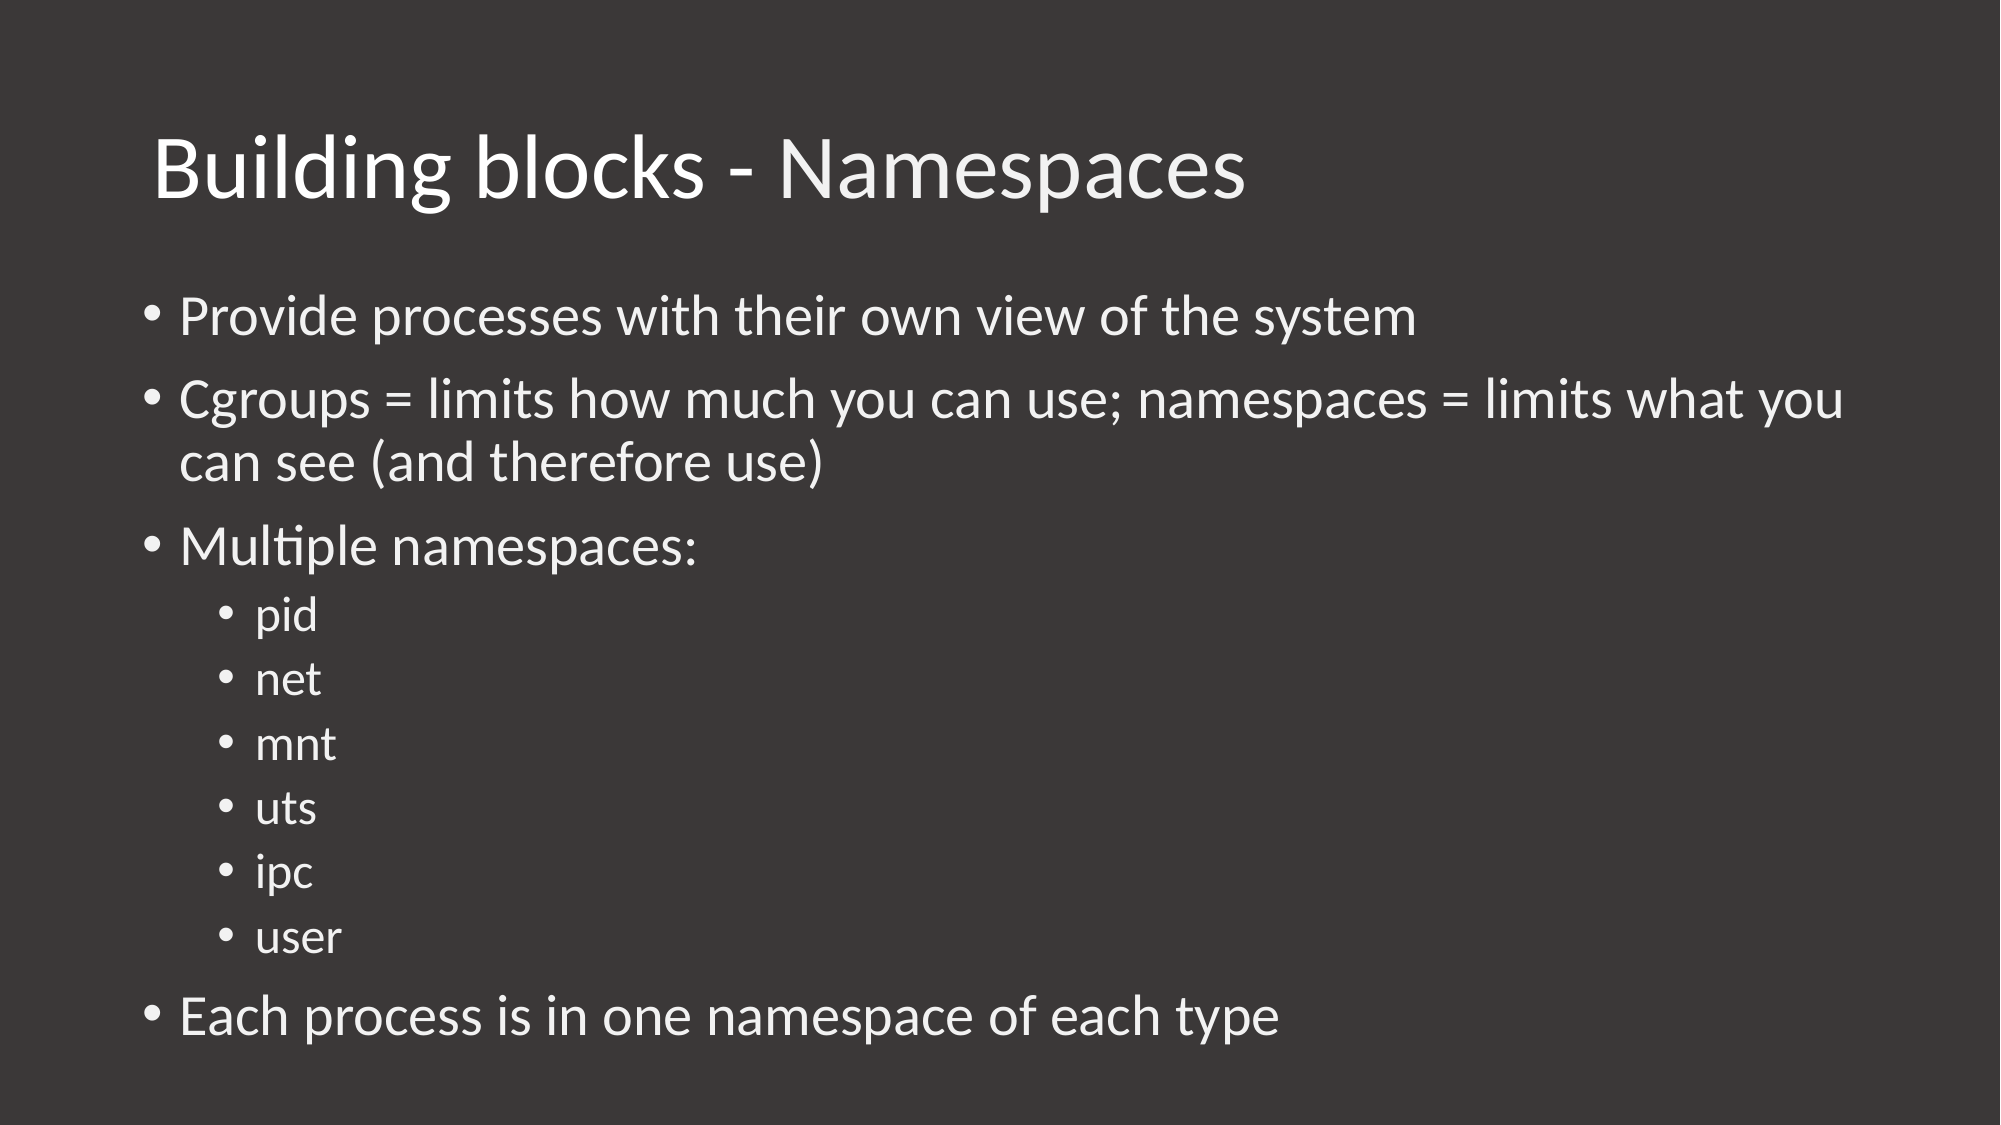

# Building blocks - Namespaces
Provide processes with their own view of the system
Cgroups = limits how much you can use; namespaces = limits what you can see (and therefore use)
Multiple namespaces:
pid
net
mnt
uts
ipc
user
Each process is in one namespace of each type